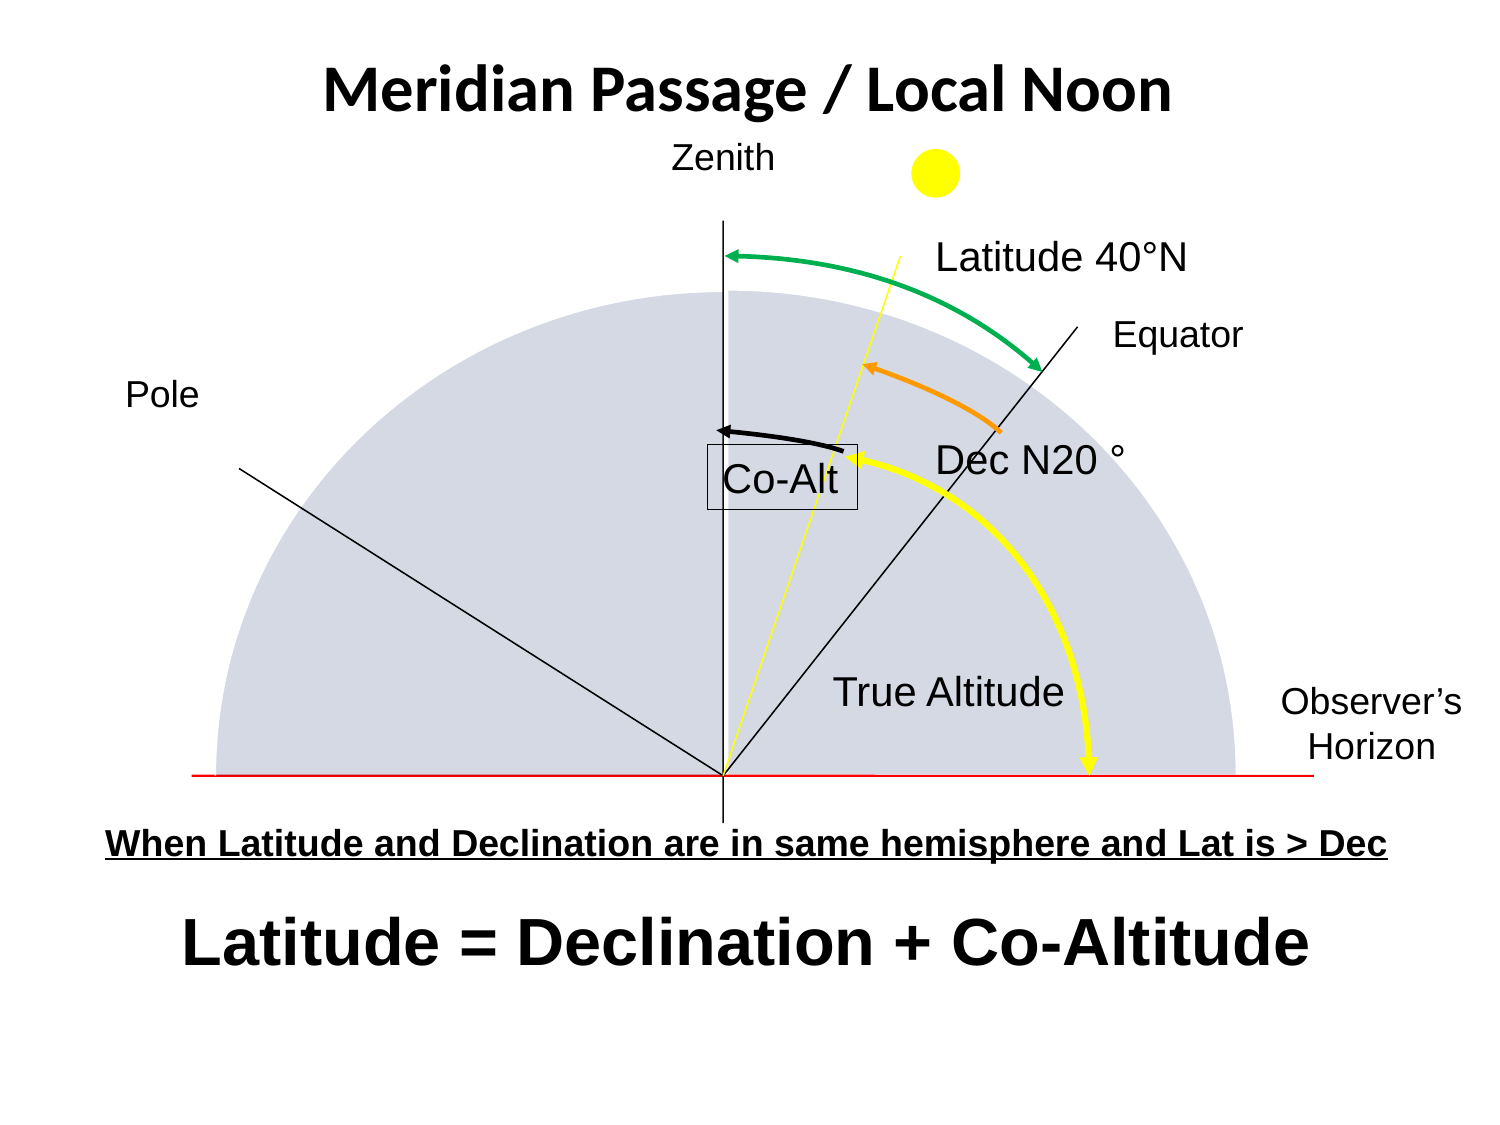

Meridian Passage / Local Noon
Zenith

Latitude 40°N

Equator

Pole

Dec N20 °

Co-Alt

True Altitude

Observer’s Horizon

When Latitude and Declination are in same hemisphere and Lat is > Dec
Latitude = Declination + Co-Altitude